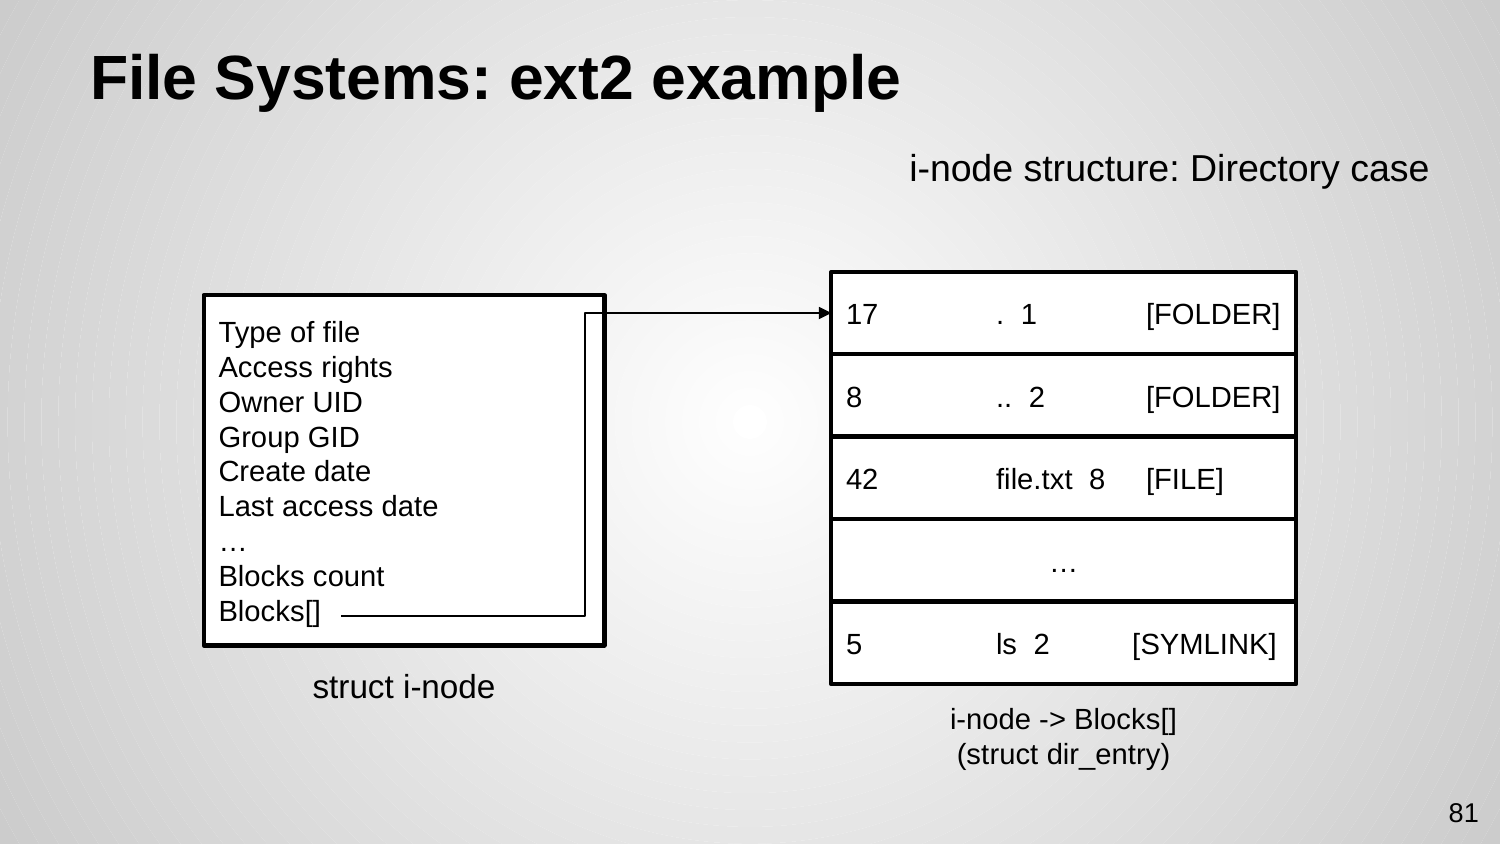

# File Systems: ext2 example
i-node structure: Directory case
17	.  1	[FOLDER]
8	..  2	[FOLDER]
42	file.txt  8	[FILE]
…
5	ls  2          [SYMLINK]
i-node -> Blocks[]
(struct dir_entry)
Type of file
Access rights
Owner UID
Group GID
Create date
Last access date
…
Blocks count
Blocks[]
struct i-node
81